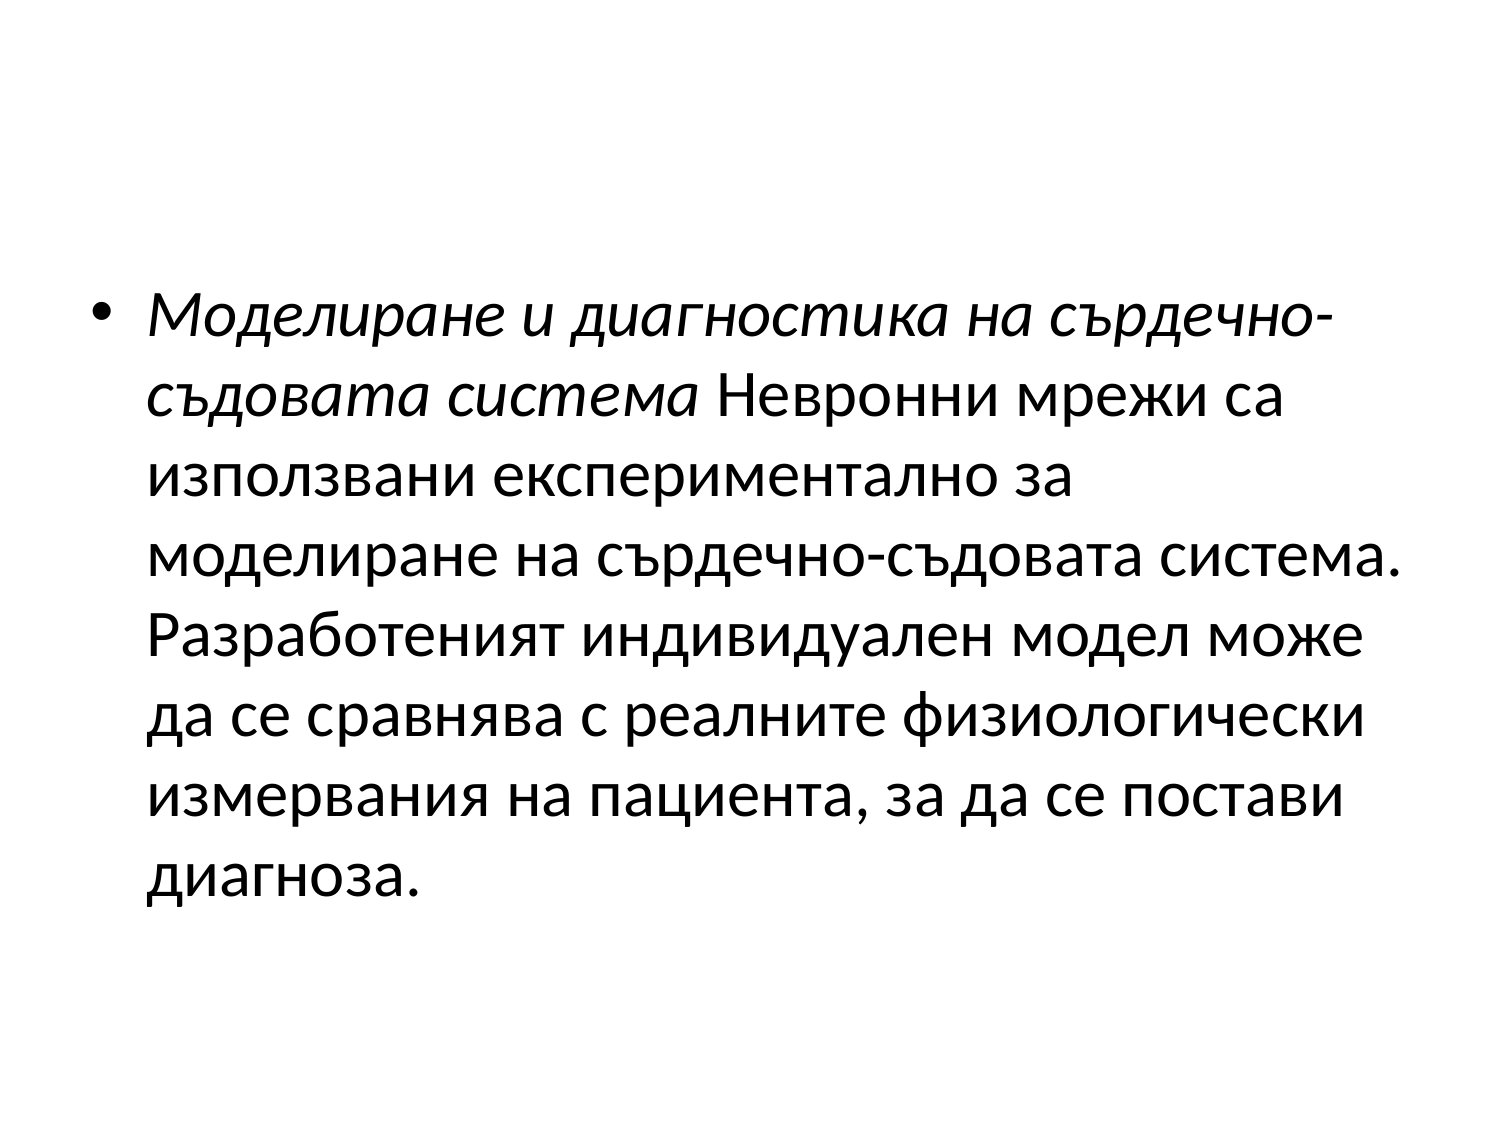

#
Моделиране и диагностика на сърдечно-съдовата система Невронни мрежи са използвани експериментално за моделиране на сърдечно-съдовата система. Разработеният индивидуален модел може да се сравнява с реалните физиологически измервания на пациента, за да се постави диагноза.